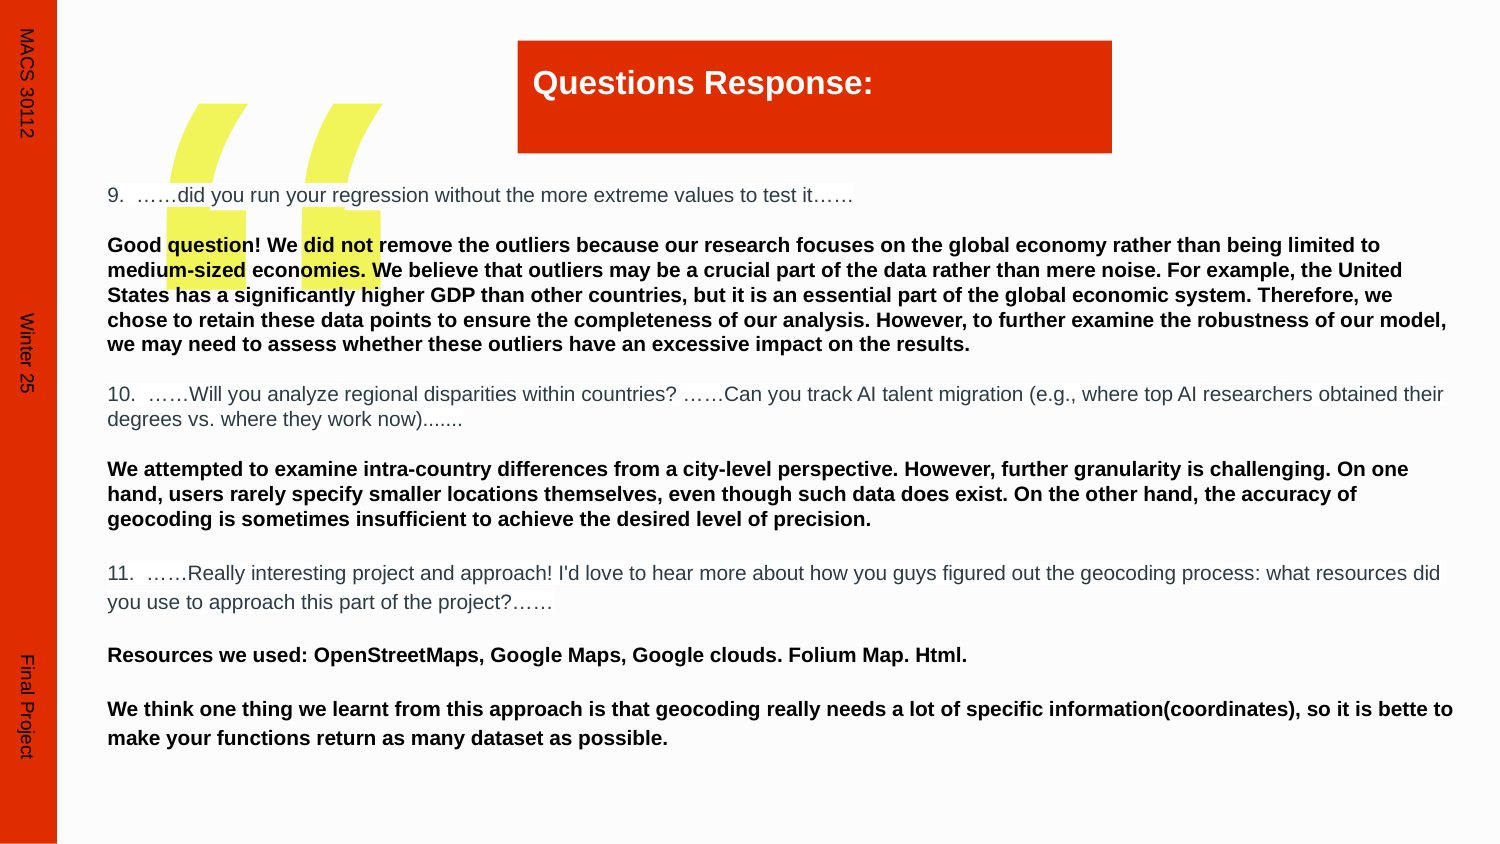

Questions Response:

MACS 30112
9.  ……did you run your regression without the more extreme values to test it……
Good question! We did not remove the outliers because our research focuses on the global economy rather than being limited to medium-sized economies. We believe that outliers may be a crucial part of the data rather than mere noise. For example, the United States has a significantly higher GDP than other countries, but it is an essential part of the global economic system. Therefore, we chose to retain these data points to ensure the completeness of our analysis. However, to further examine the robustness of our model, we may need to assess whether these outliers have an excessive impact on the results.
10.  ……Will you analyze regional disparities within countries? ……Can you track AI talent migration (e.g., where top AI researchers obtained their degrees vs. where they work now).......
We attempted to examine intra-country differences from a city-level perspective. However, further granularity is challenging. On one hand, users rarely specify smaller locations themselves, even though such data does exist. On the other hand, the accuracy of geocoding is sometimes insufficient to achieve the desired level of precision.
11.  ……Really interesting project and approach! I'd love to hear more about how you guys figured out the geocoding process: what resources did you use to approach this part of the project?……
Resources we used: OpenStreetMaps, Google Maps, Google clouds. Folium Map. Html.
We think one thing we learnt from this approach is that geocoding really needs a lot of specific information(coordinates), so it is bette to make your functions return as many dataset as possible.

Winter 25
Final Project